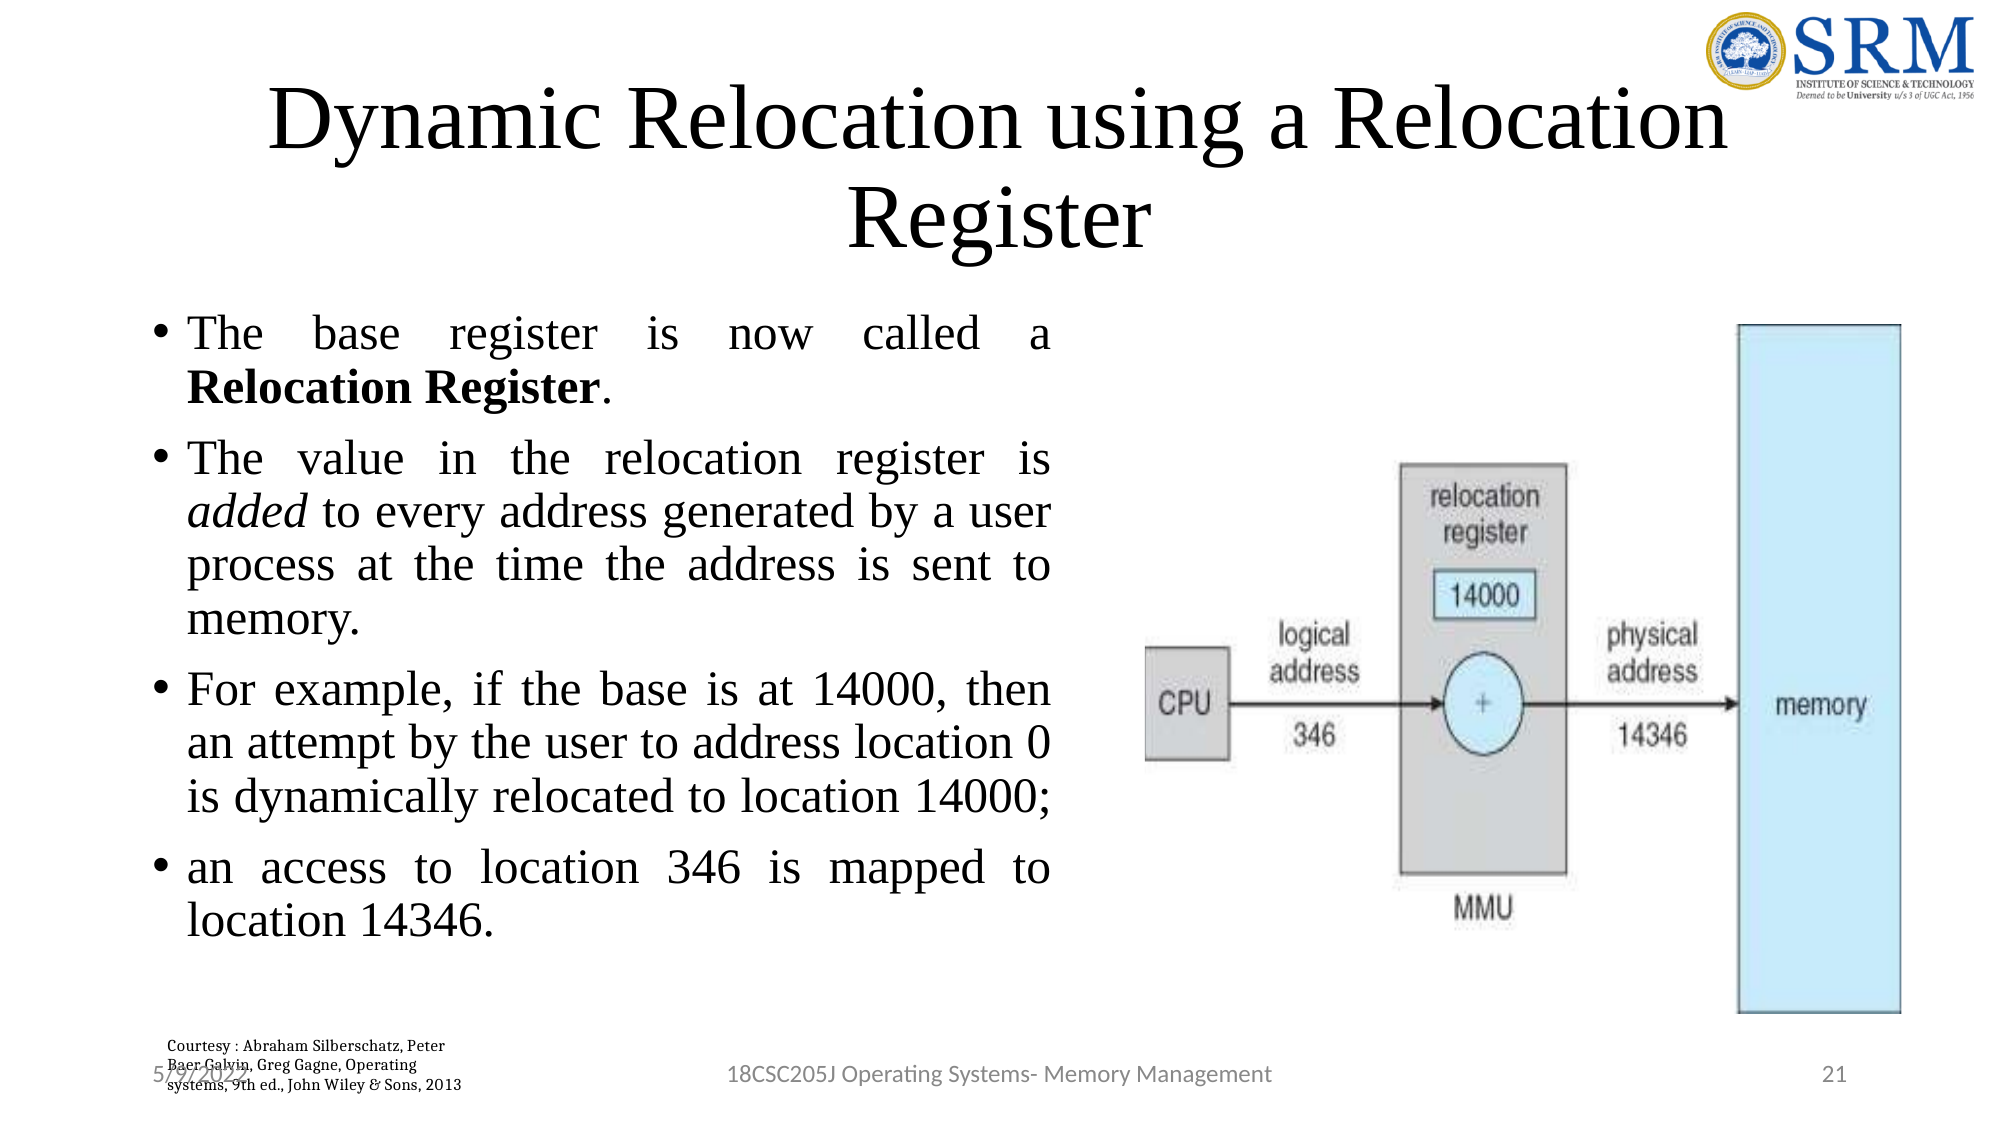

# Dynamic Relocation using a Relocation Register
The base register is now called a Relocation Register.
The value in the relocation register is added to every address generated by a user process at the time the address is sent to memory.
For example, if the base is at 14000, then an attempt by the user to address location 0 is dynamically relocated to location 14000;
an access to location 346 is mapped to location 14346.

Courtesy : Abraham Silberschatz, Peter Baer Galvin, Greg Gagne, Operating systems, 9th ed., John Wiley & Sons, 2013

5/9/2022
18CSC205J Operating Systems- Memory Management
21